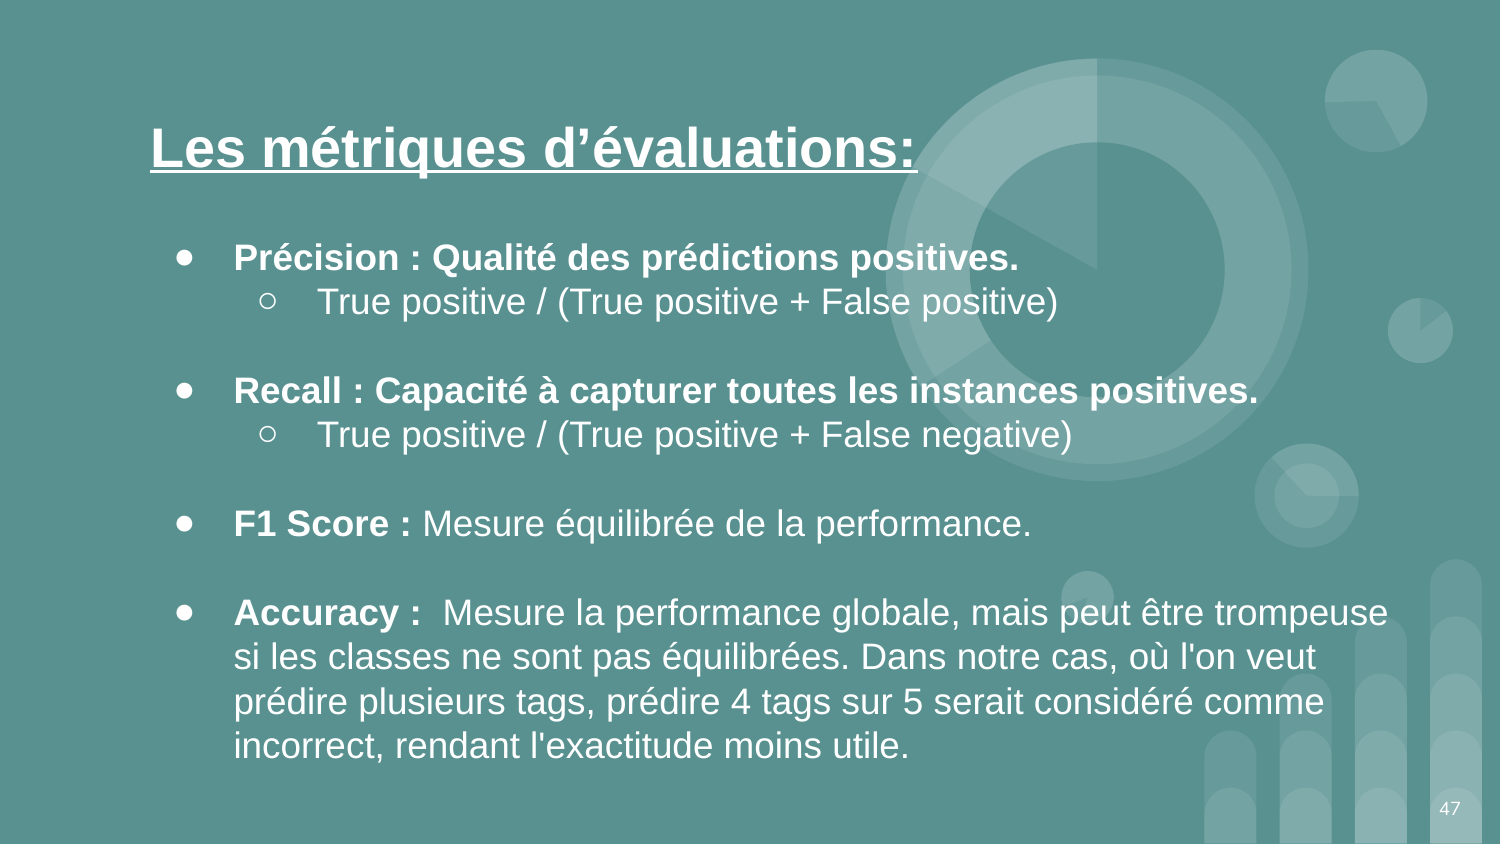

# Les métriques d’évaluations:

Précision : Qualité des prédictions positives.
True positive / (True positive + False positive)

Recall : Capacité à capturer toutes les instances positives.
True positive / (True positive + False negative)

F1 Score : Mesure équilibrée de la performance.

Accuracy :  Mesure la performance globale, mais peut être trompeuse si les classes ne sont pas équilibrées. Dans notre cas, où l'on veut prédire plusieurs tags, prédire 4 tags sur 5 serait considéré comme incorrect, rendant l'exactitude moins utile.
47